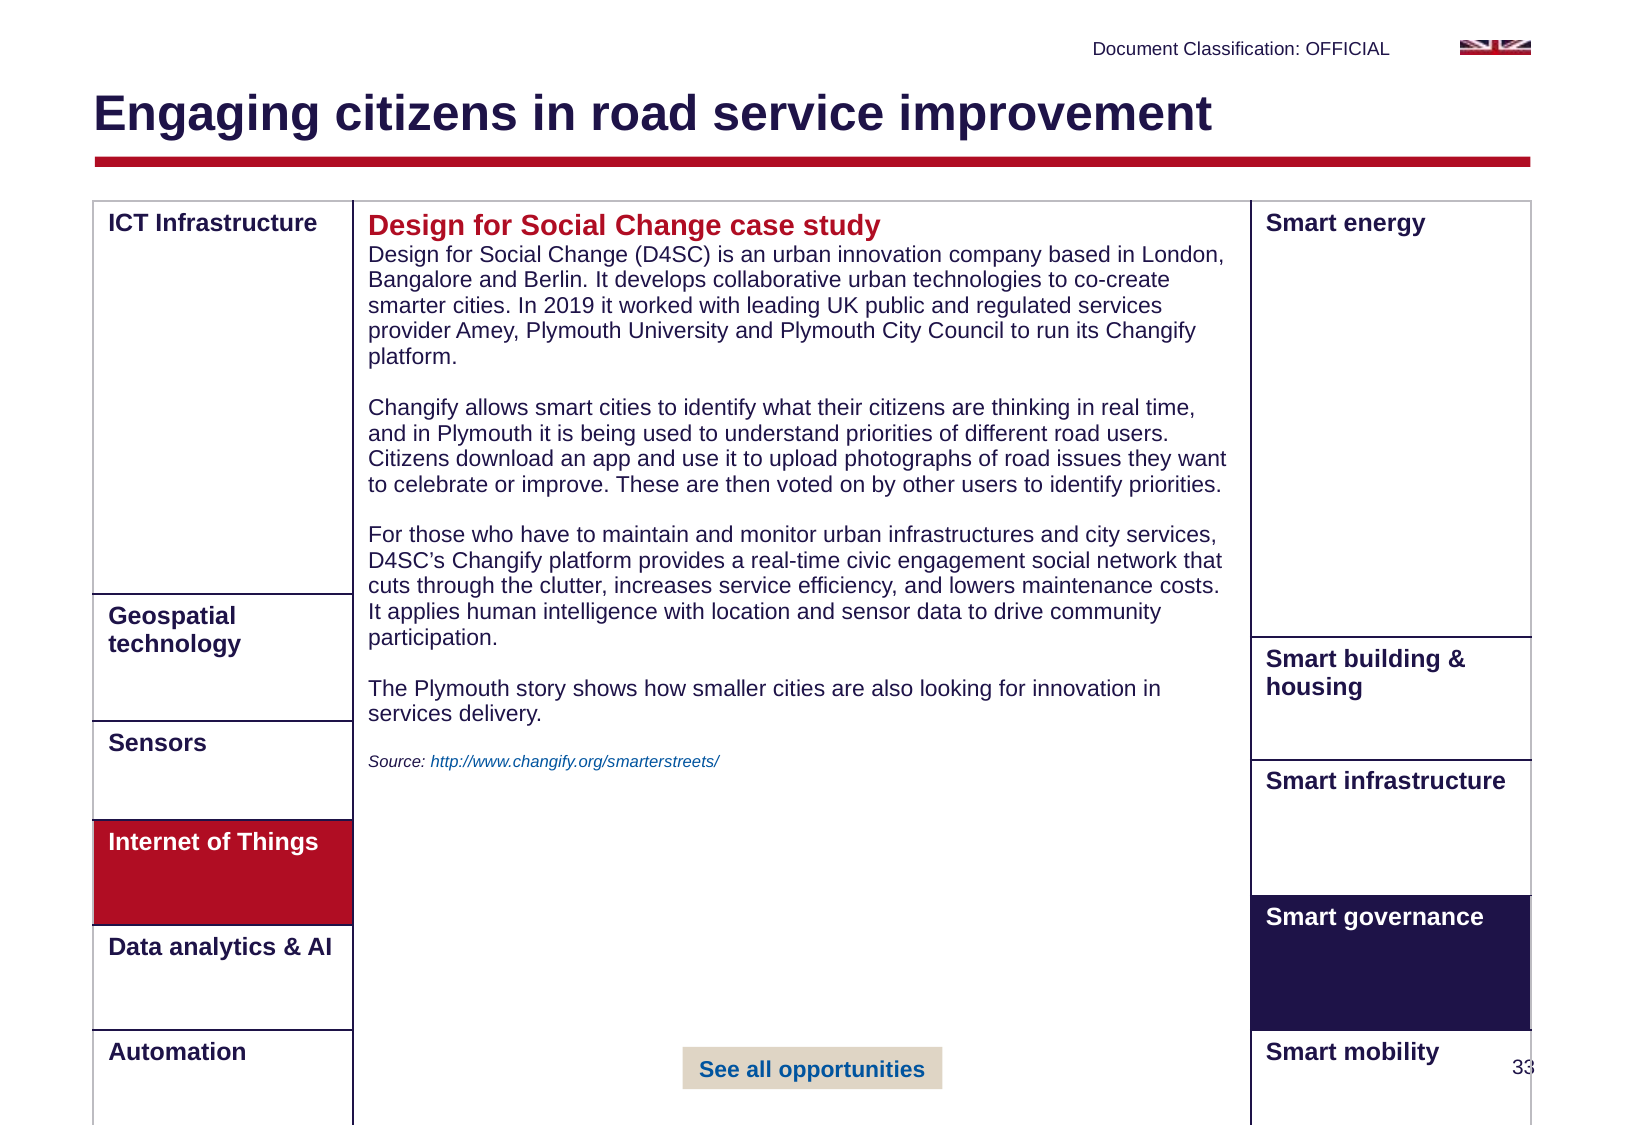

# Engaging citizens in road service improvement
| ICT Infrastructure | Design for Social Change case study Design for Social Change (D4SC) is an urban innovation company based in London, Bangalore and Berlin. It develops collaborative urban technologies to co-create smarter cities. In 2019 it worked with leading UK public and regulated services provider Amey, Plymouth University and Plymouth City Council to run its Changify platform. Changify allows smart cities to identify what their citizens are thinking in real time, and in Plymouth it is being used to understand priorities of different road users. Citizens download an app and use it to upload photographs of road issues they want to celebrate or improve. These are then voted on by other users to identify priorities. For those who have to maintain and monitor urban infrastructures and city services, D4SC’s Changify platform provides a real-time civic engagement social network that cuts through the clutter, increases service efficiency, and lowers maintenance costs. It applies human intelligence with location and sensor data to drive community participation. The Plymouth story shows how smaller cities are also looking for innovation in services delivery. Source: http://www.changify.org/smarterstreets/ | Smart energy |
| --- | --- | --- |
| Geospatial technology |  | Smart building & housing |
|  |  | Smart building & housing |
| Sensors |  | Smart infrastructure |
|  |  | Smart infrastructure |
| Internet of Things |  | Smart governance |
|  |  | Smart governance |
| Data analytics & AI |  | Smart governance |
| Automation |  | Smart mobility |
| Blockchain |  | Smart health |
See all opportunities